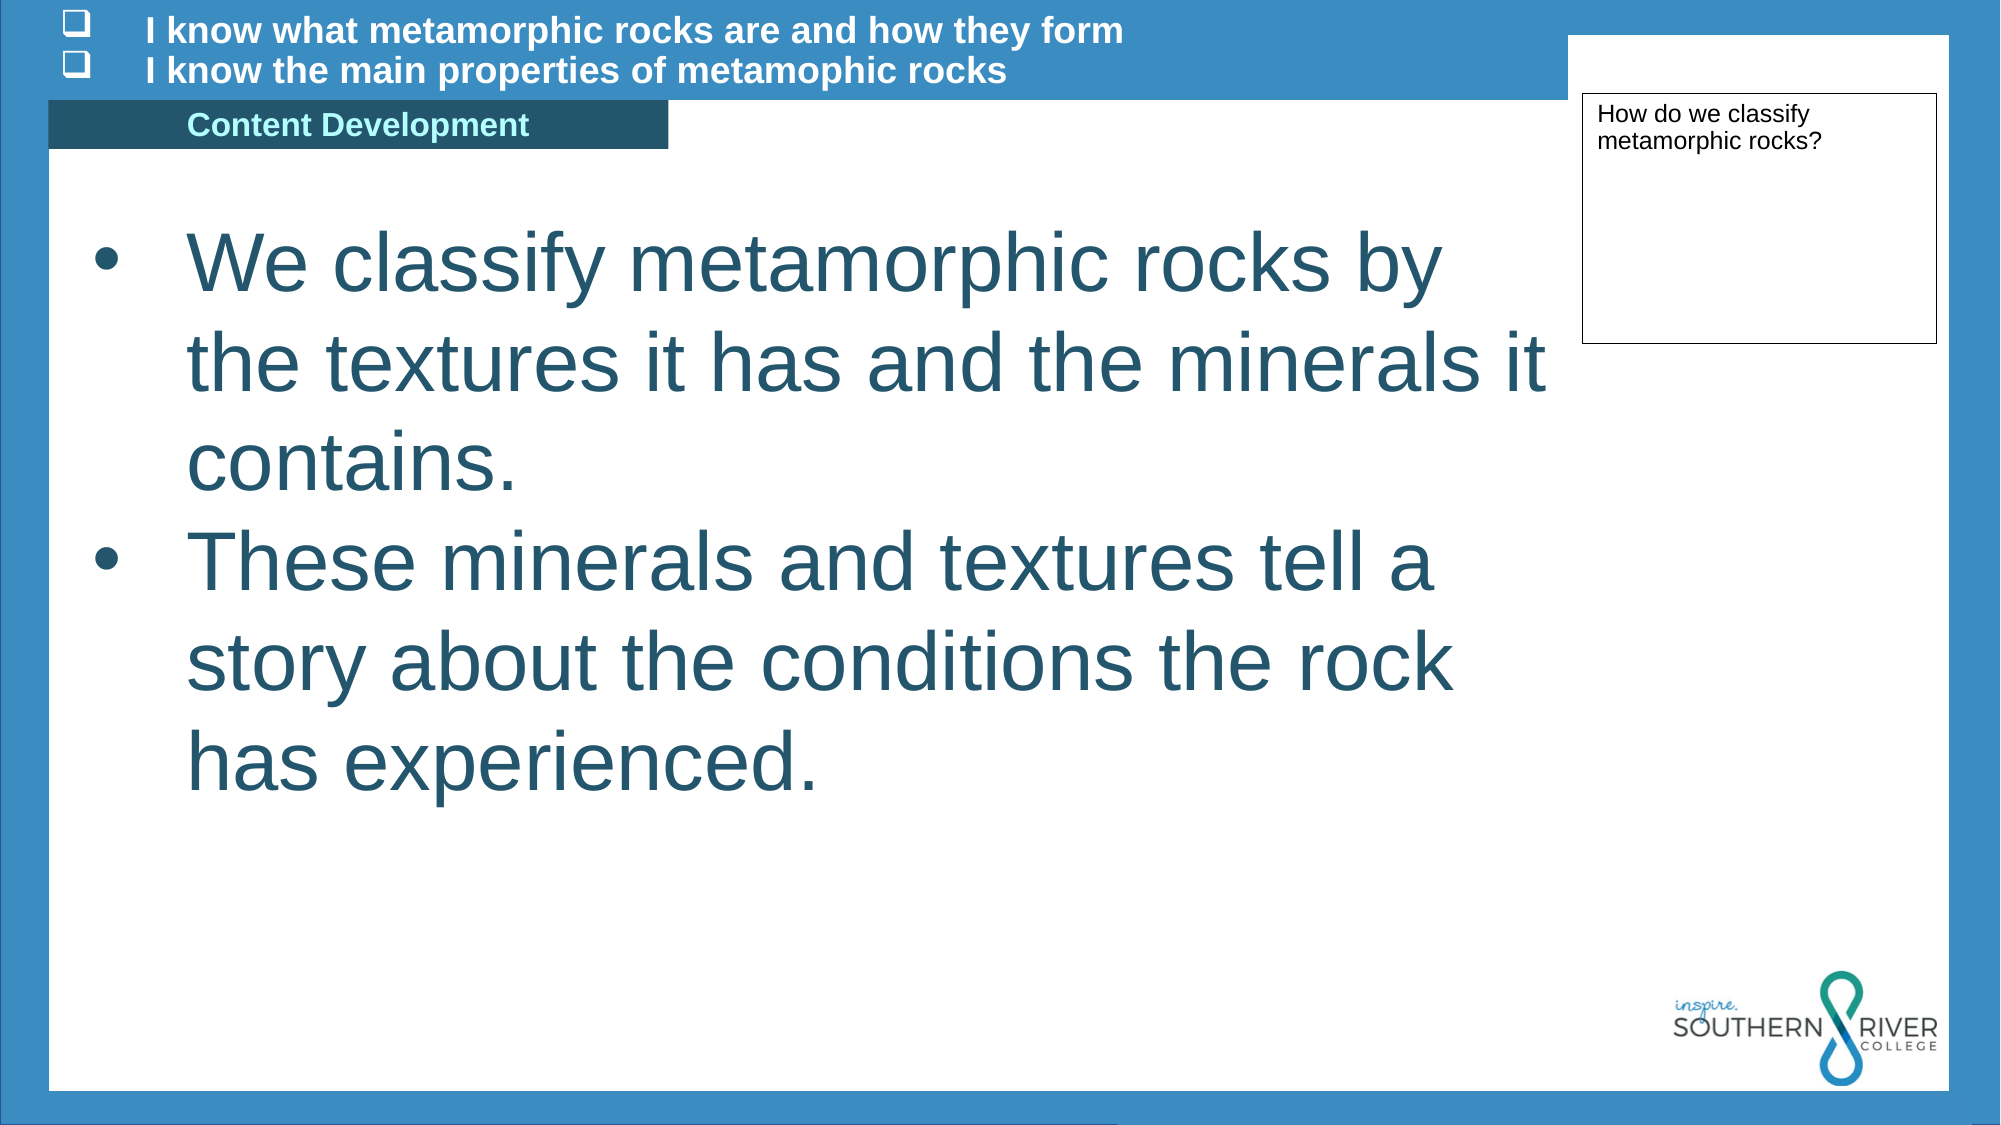

I know what metamorphic rocks are and how they form
 I know the main properties of metamophic rocks

How do we classify metamorphic rocks?
We classify metamorphic rocks by the textures it has and the minerals it contains.
These minerals and textures tell a story about the conditions the rock has experienced.